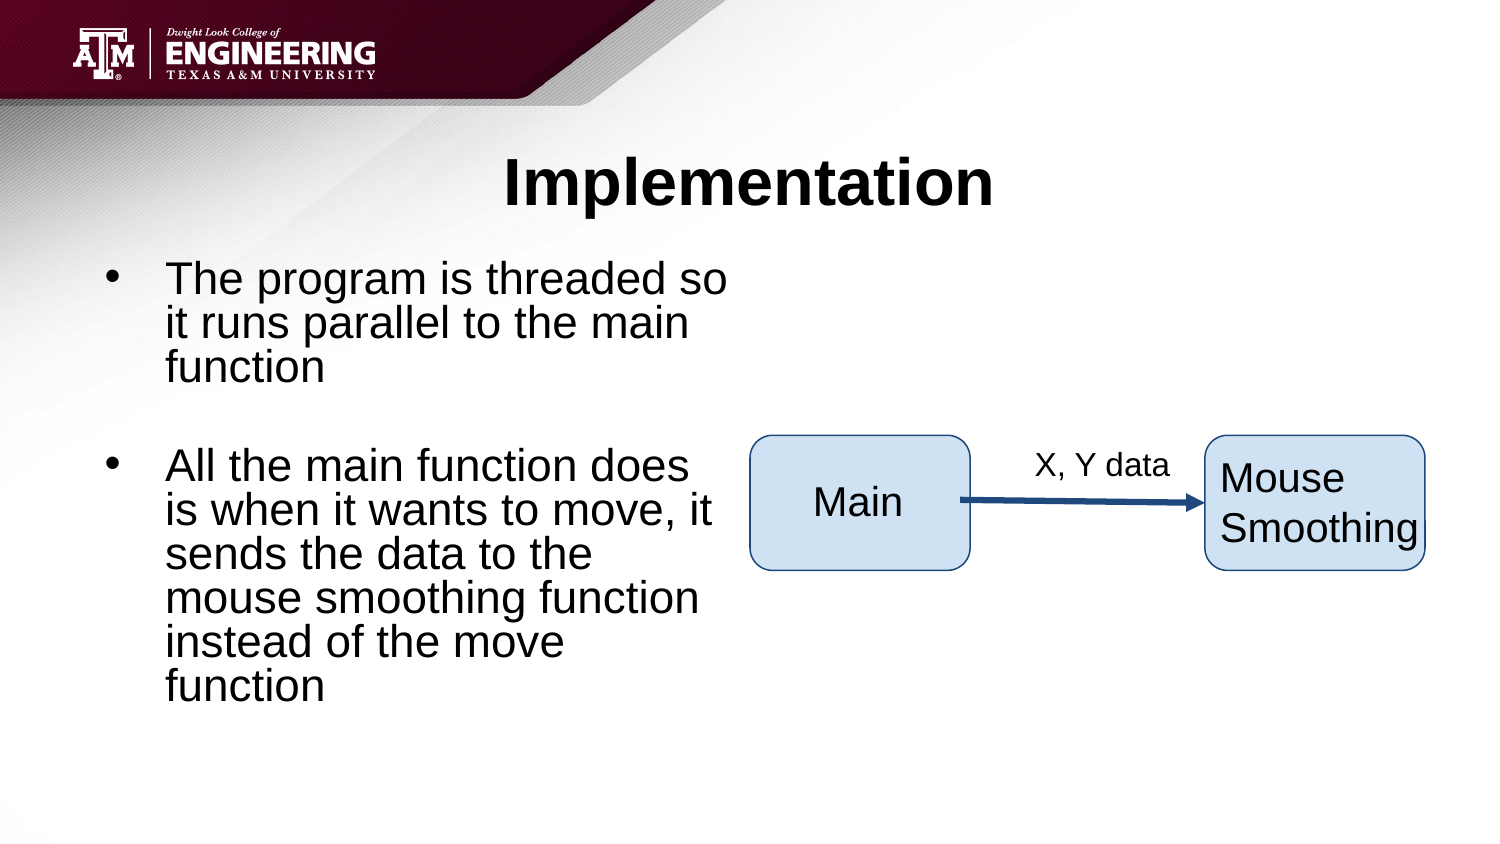

# Implementation
The program is threaded so it runs parallel to the main function
All the main function does is when it wants to move, it sends the data to the mouse smoothing function instead of the move function
X, Y data

Mouse Smoothing
Main